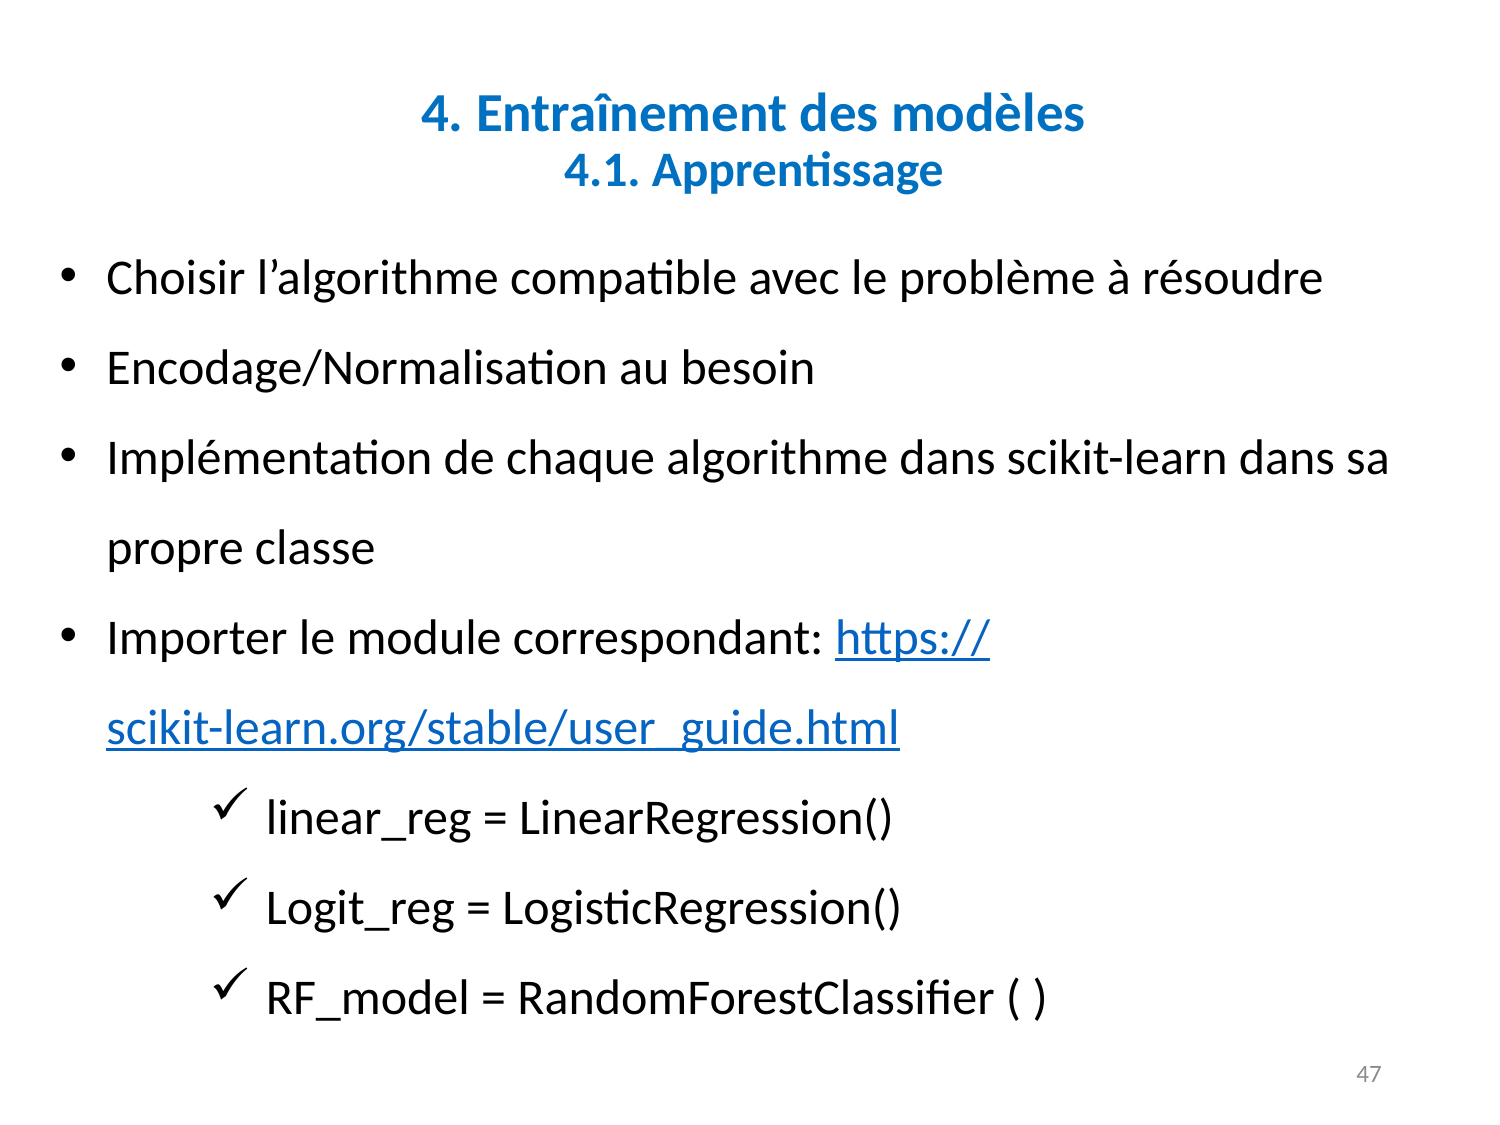

# 4. Entraînement des modèles 4.1. Apprentissage

Choisir l’algorithme compatible avec le problème à résoudre
Encodage/Normalisation au besoin
Implémentation de chaque algorithme dans scikit-learn dans sa propre classe
Importer le module correspondant: https://scikit-learn.org/stable/user_guide.html
linear_reg = LinearRegression()
Logit_reg = LogisticRegression()
RF_model = RandomForestClassifier ( )

47